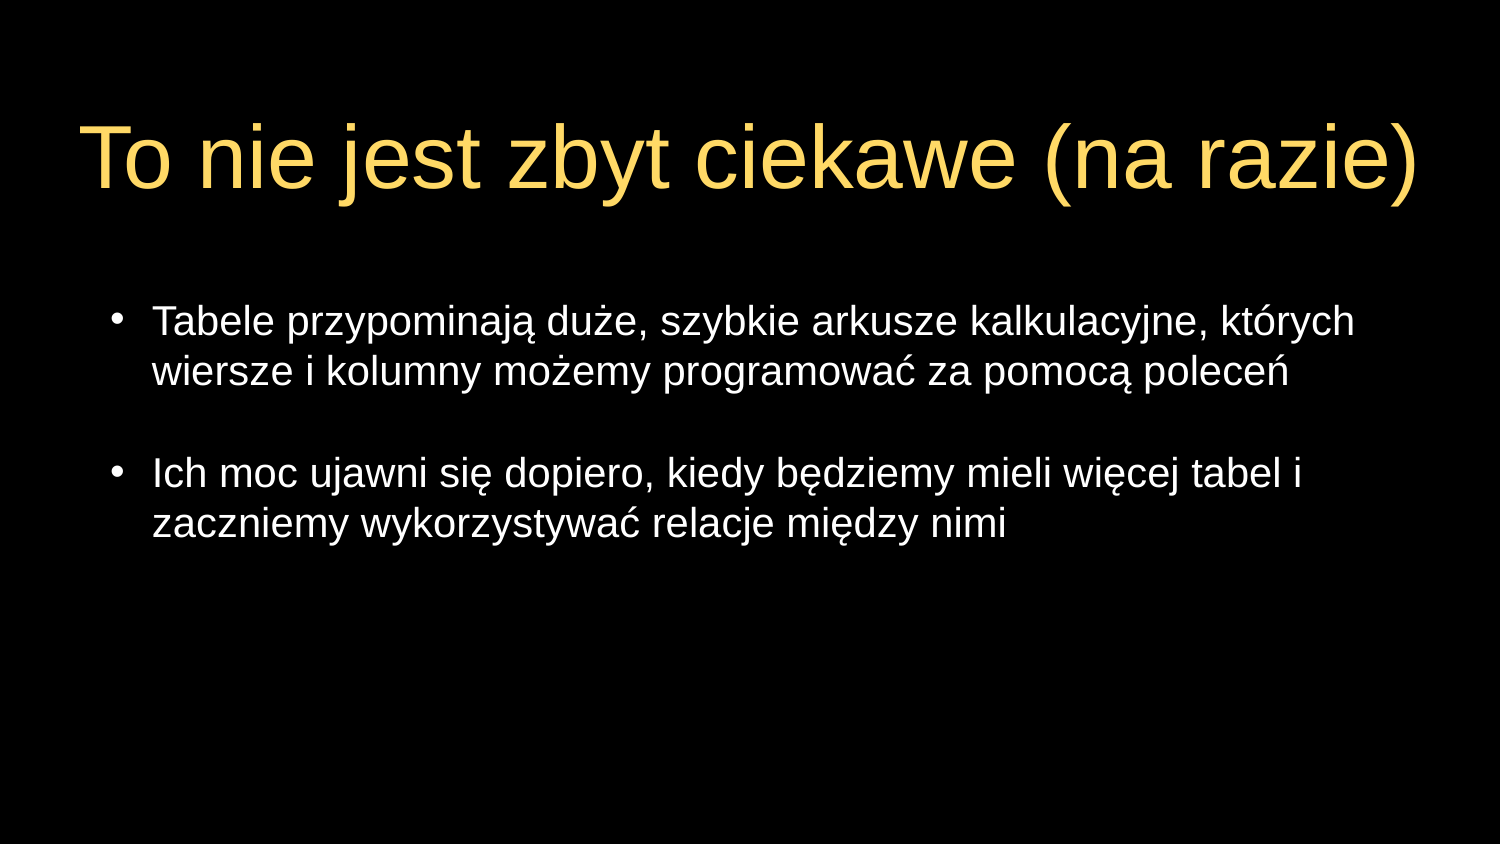

# To nie jest zbyt ciekawe (na razie)
Tabele przypominają duże, szybkie arkusze kalkulacyjne, których wiersze i kolumny możemy programować za pomocą poleceń
Ich moc ujawni się dopiero, kiedy będziemy mieli więcej tabel i zaczniemy wykorzystywać relacje między nimi